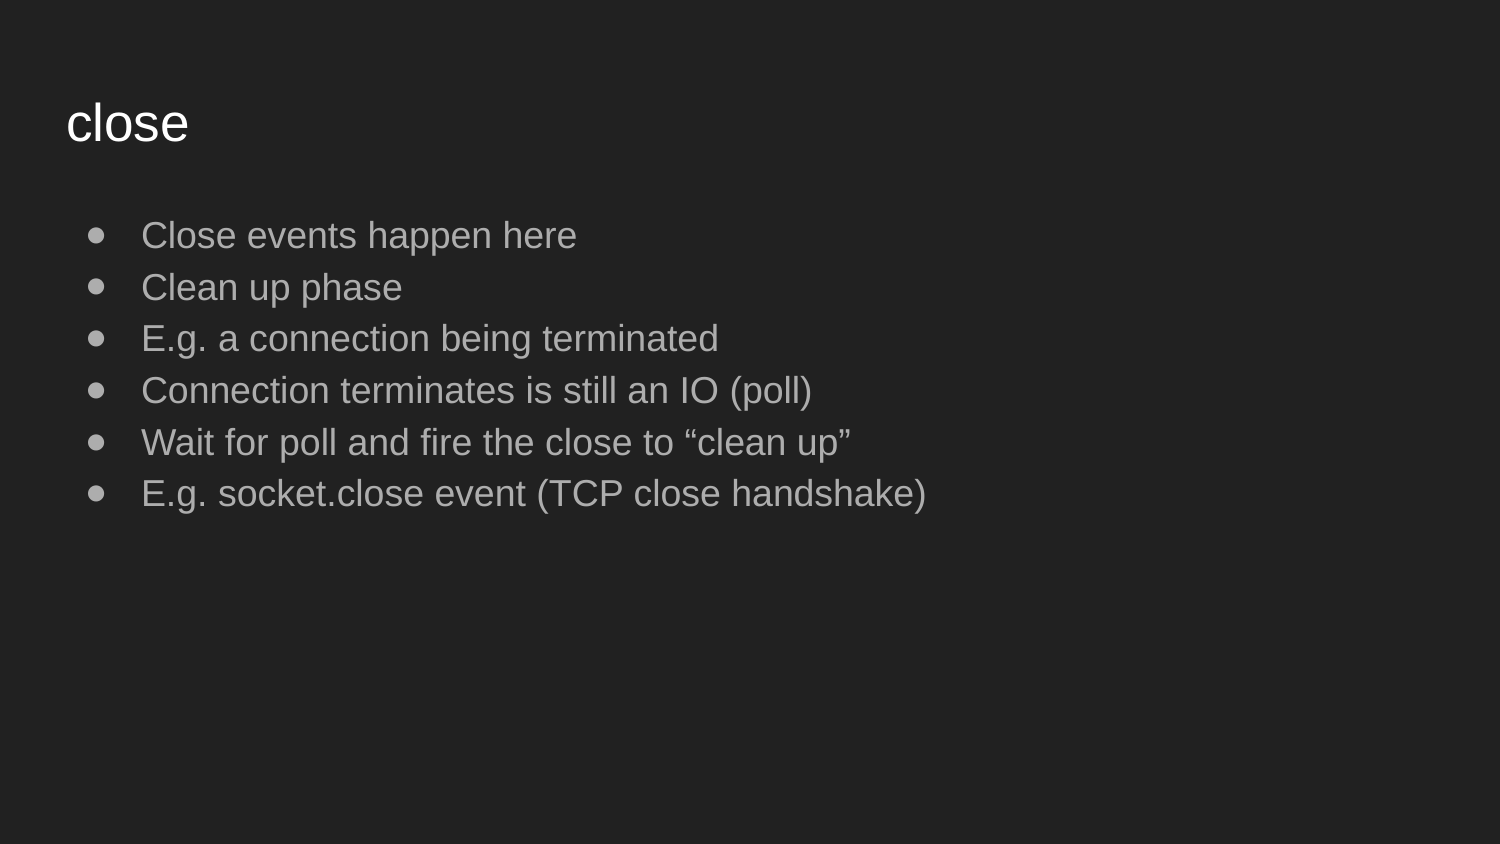

# close
Close events happen here
Clean up phase
E.g. a connection being terminated
Connection terminates is still an IO (poll)
Wait for poll and fire the close to “clean up”
E.g. socket.close event (TCP close handshake)